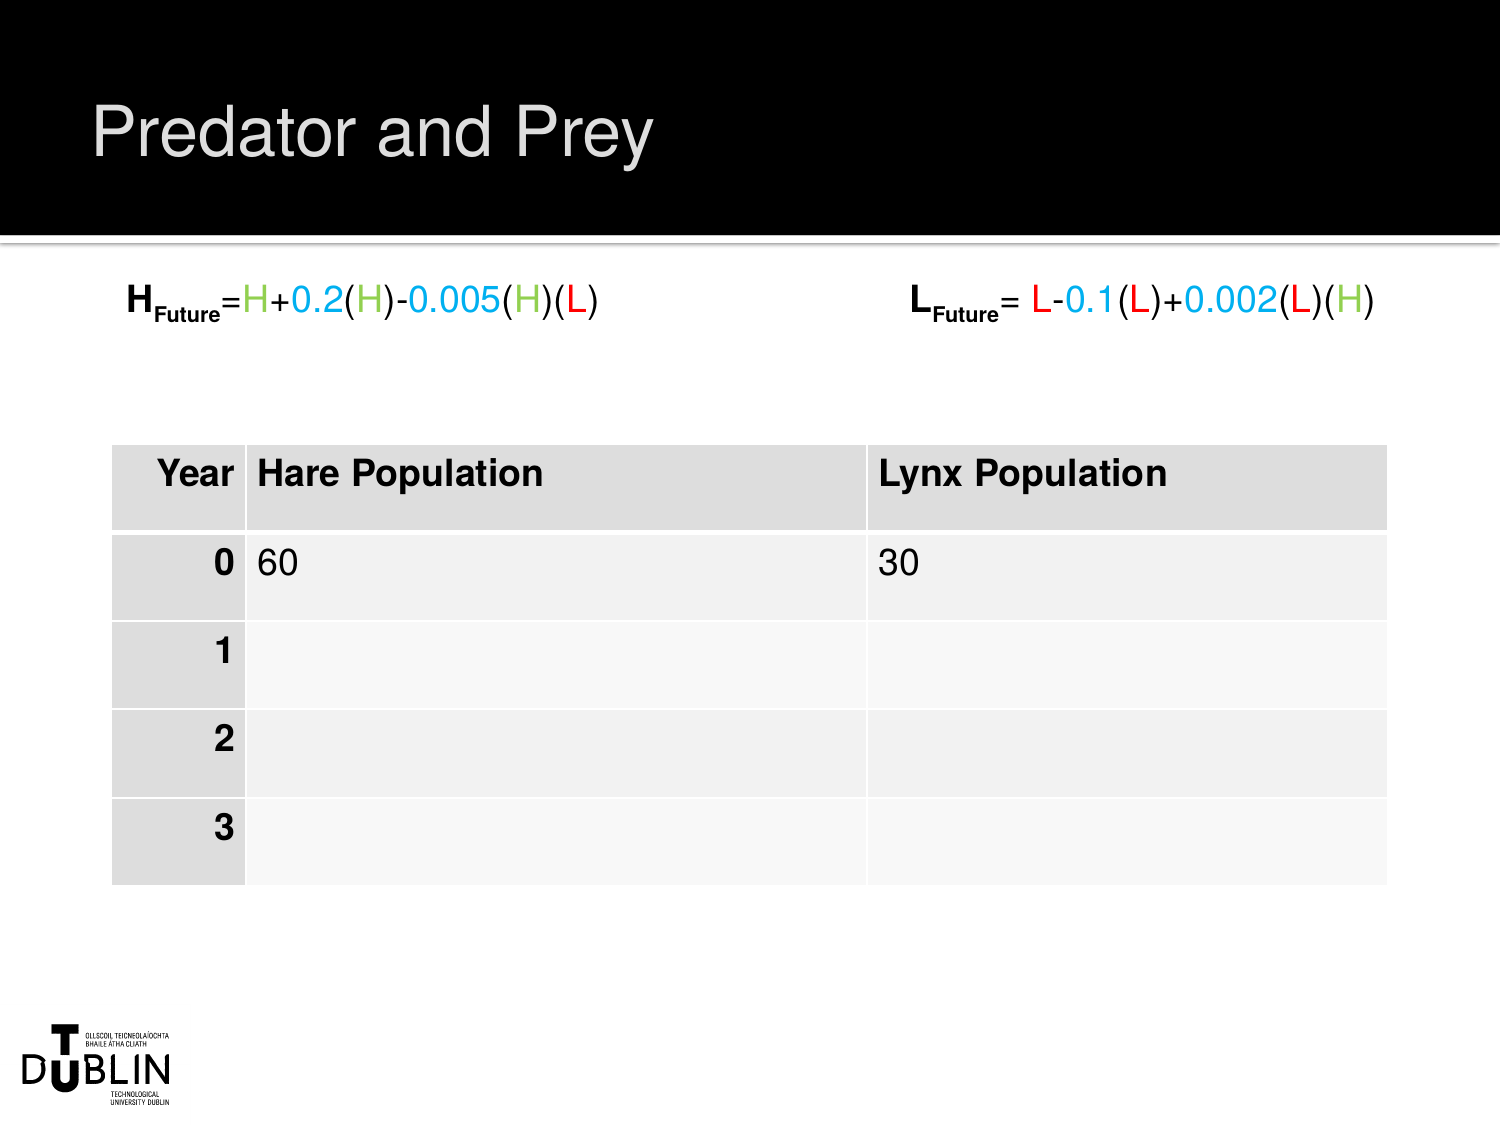

# Predator and Prey
HFuture=H+0.2(H)-0.005(H)(L)
LFuture= L-0.1(L)+0.002(L)(H)
| Year | Hare Population | Lynx Population |
| --- | --- | --- |
| 0 | 60 | 30 |
| 1 |  |  |
| 2 |  |  |
| 3 |  |  |